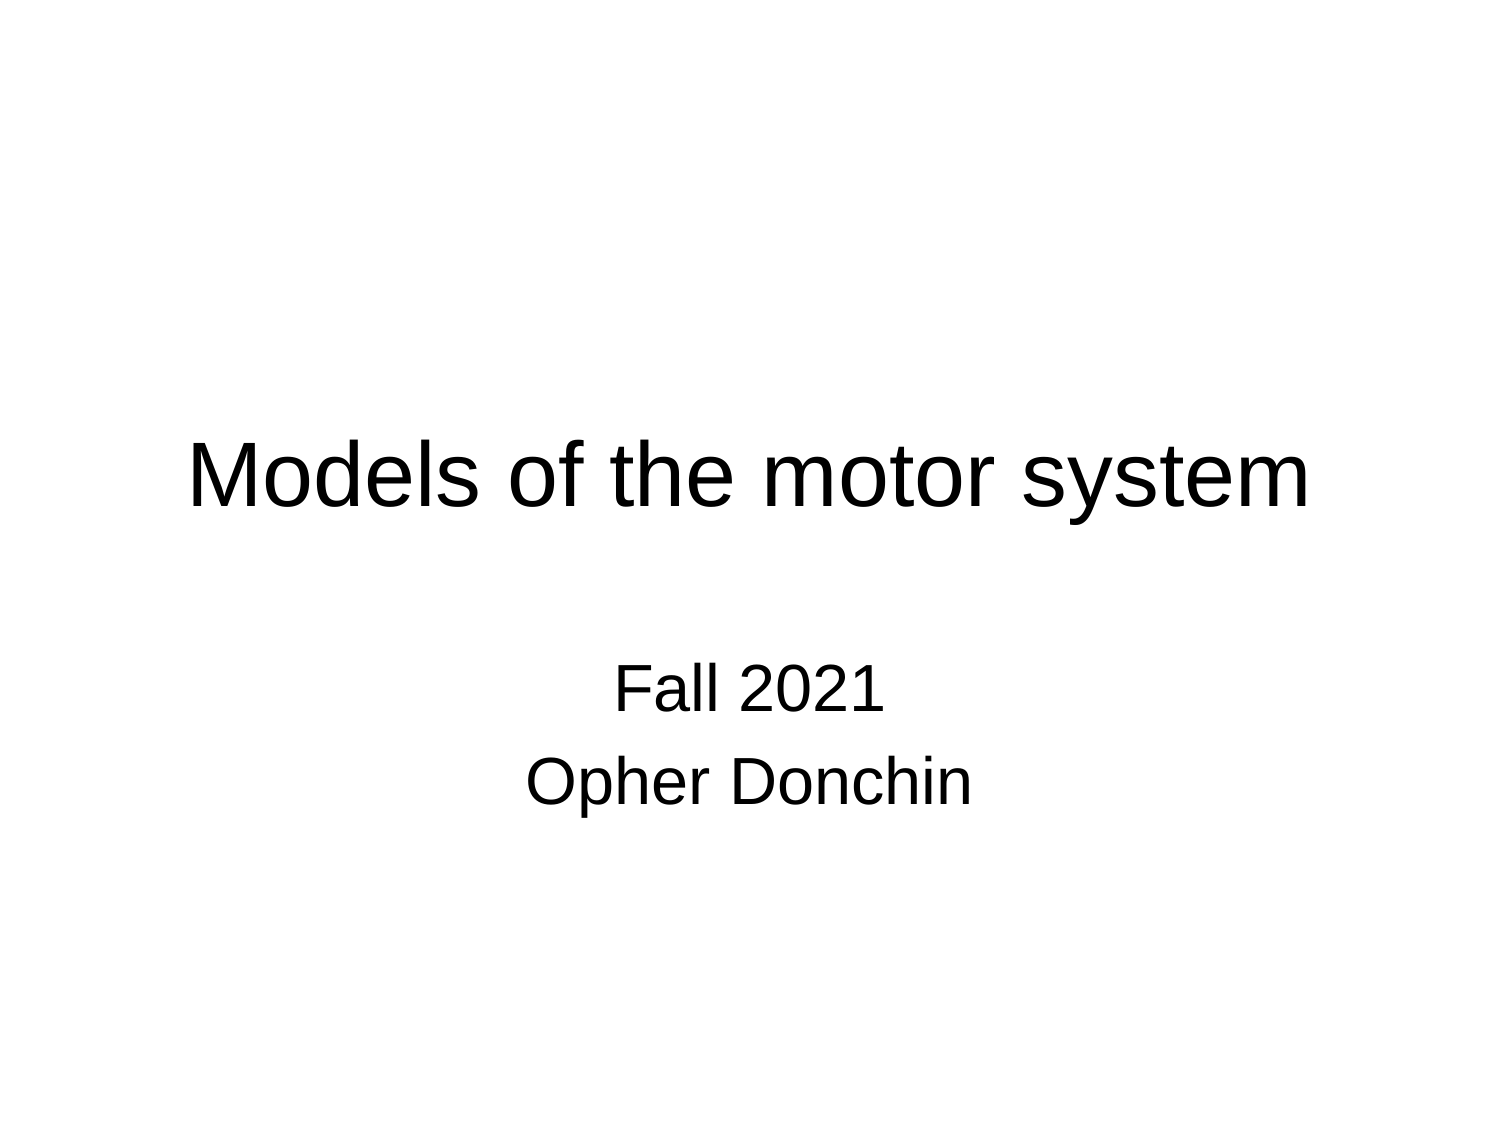

# Models of the motor system
Fall 2021
Opher Donchin